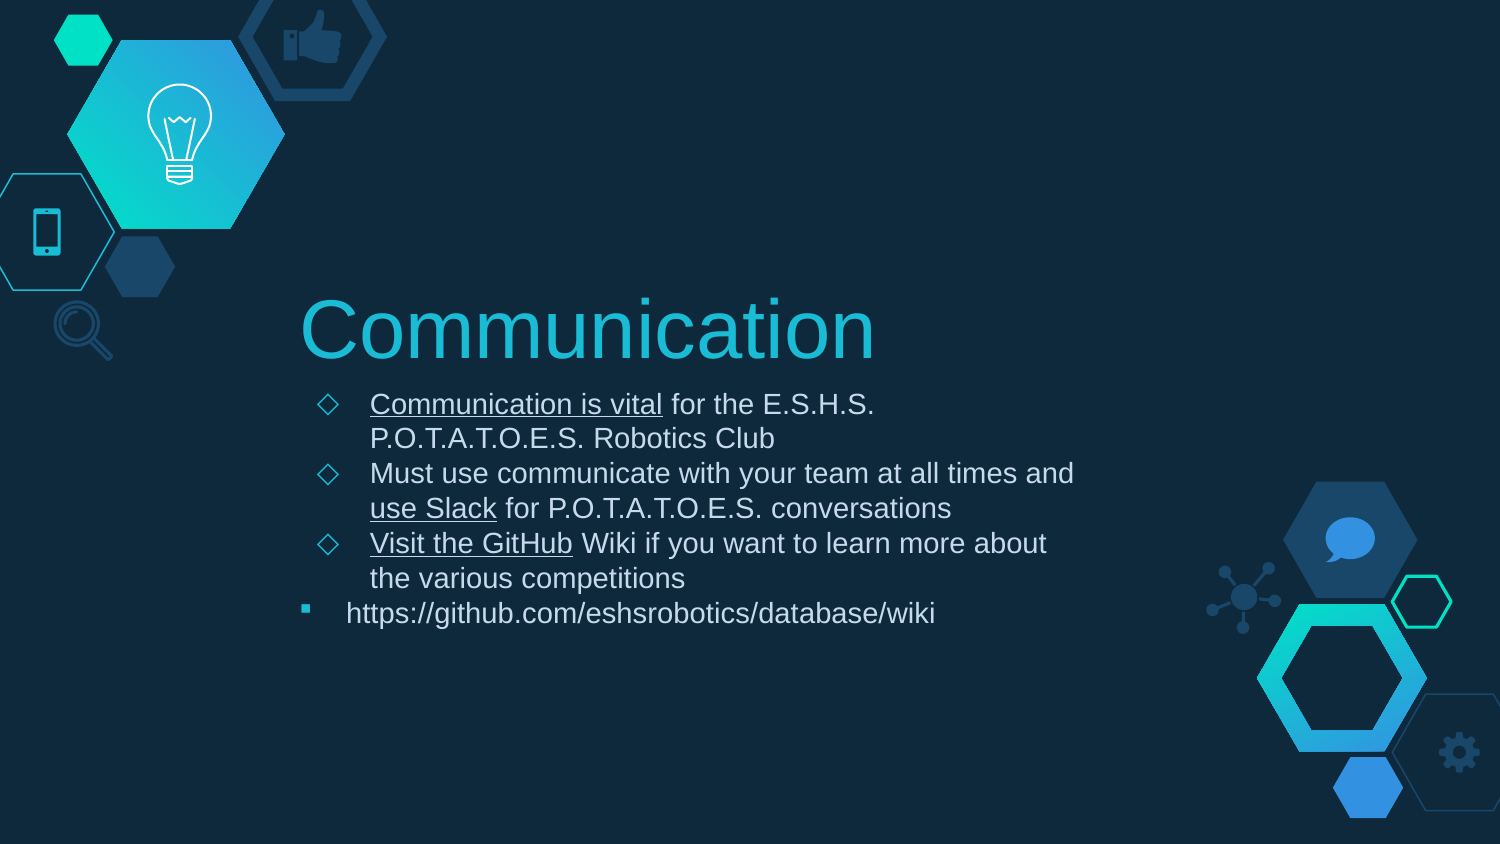

# Communication
Communication is vital for the E.S.H.S. P.O.T.A.T.O.E.S. Robotics Club
Must use communicate with your team at all times and use Slack for P.O.T.A.T.O.E.S. conversations
Visit the GitHub Wiki if you want to learn more about the various competitions
https://github.com/eshsrobotics/database/wiki